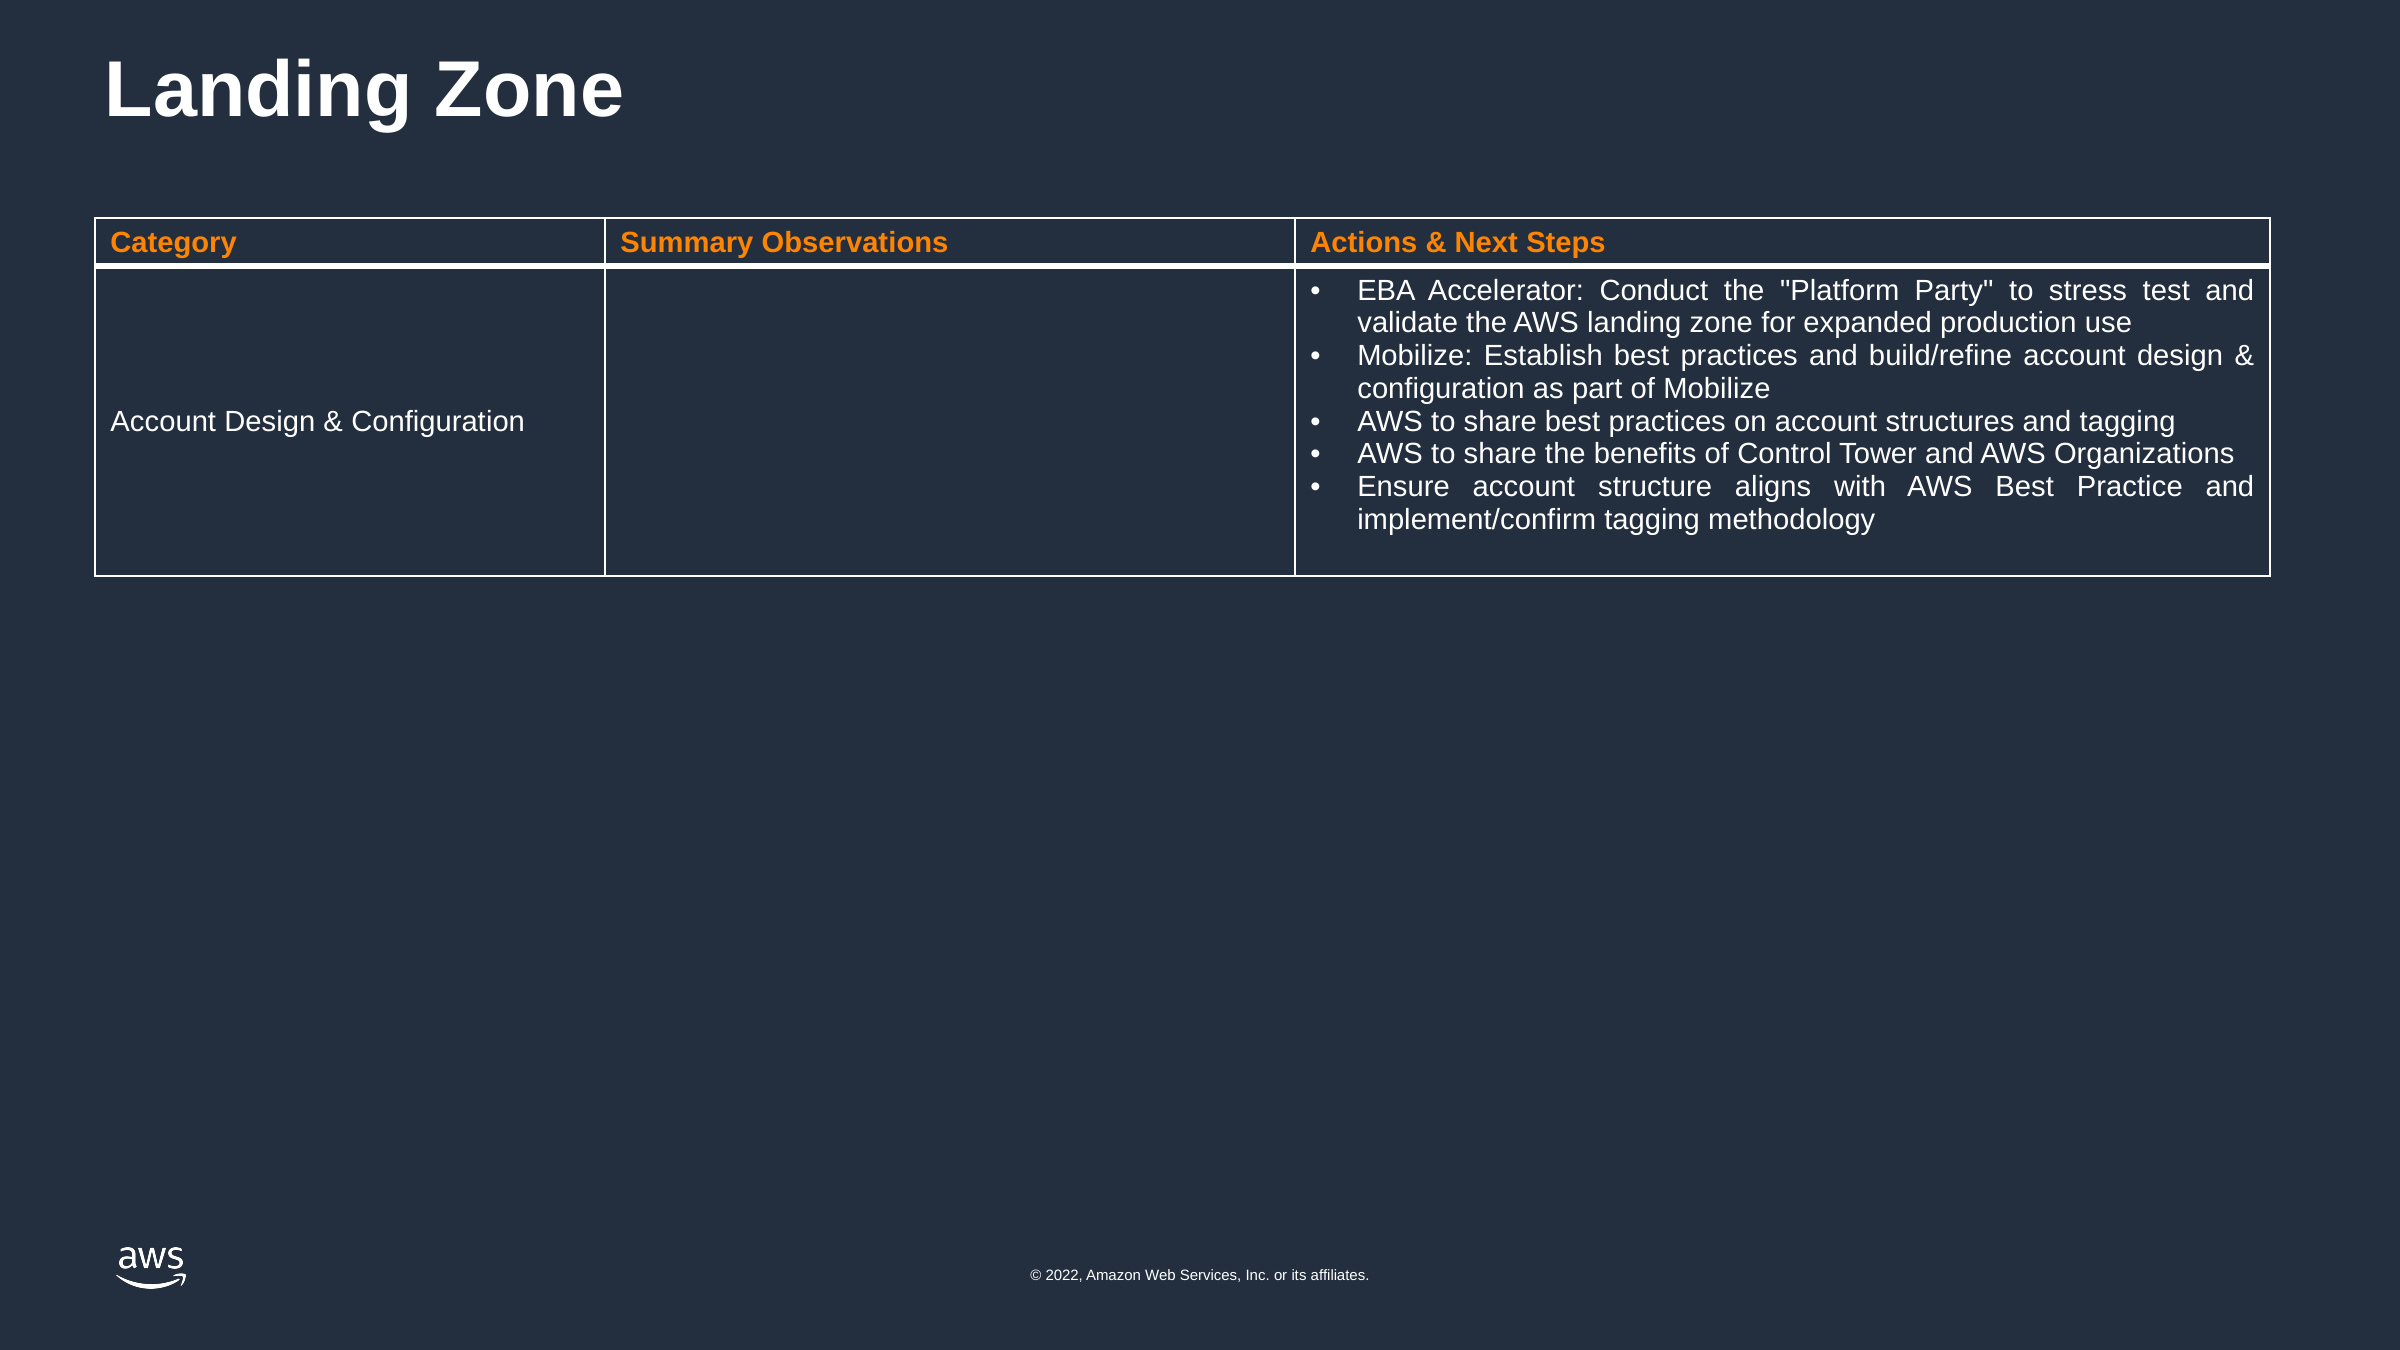

Landing Zone
| Category | Summary Observations | Actions & Next Steps |
| --- | --- | --- |
| Account Design & Configuration |  | EBA Accelerator: Conduct the "Platform Party" to stress test and validate the AWS landing zone for expanded production use Mobilize: Establish best practices and build/refine account design & configuration as part of Mobilize AWS to share best practices on account structures and tagging AWS to share the benefits of Control Tower and AWS Organizations Ensure account structure aligns with AWS Best Practice and implement/confirm tagging methodology |